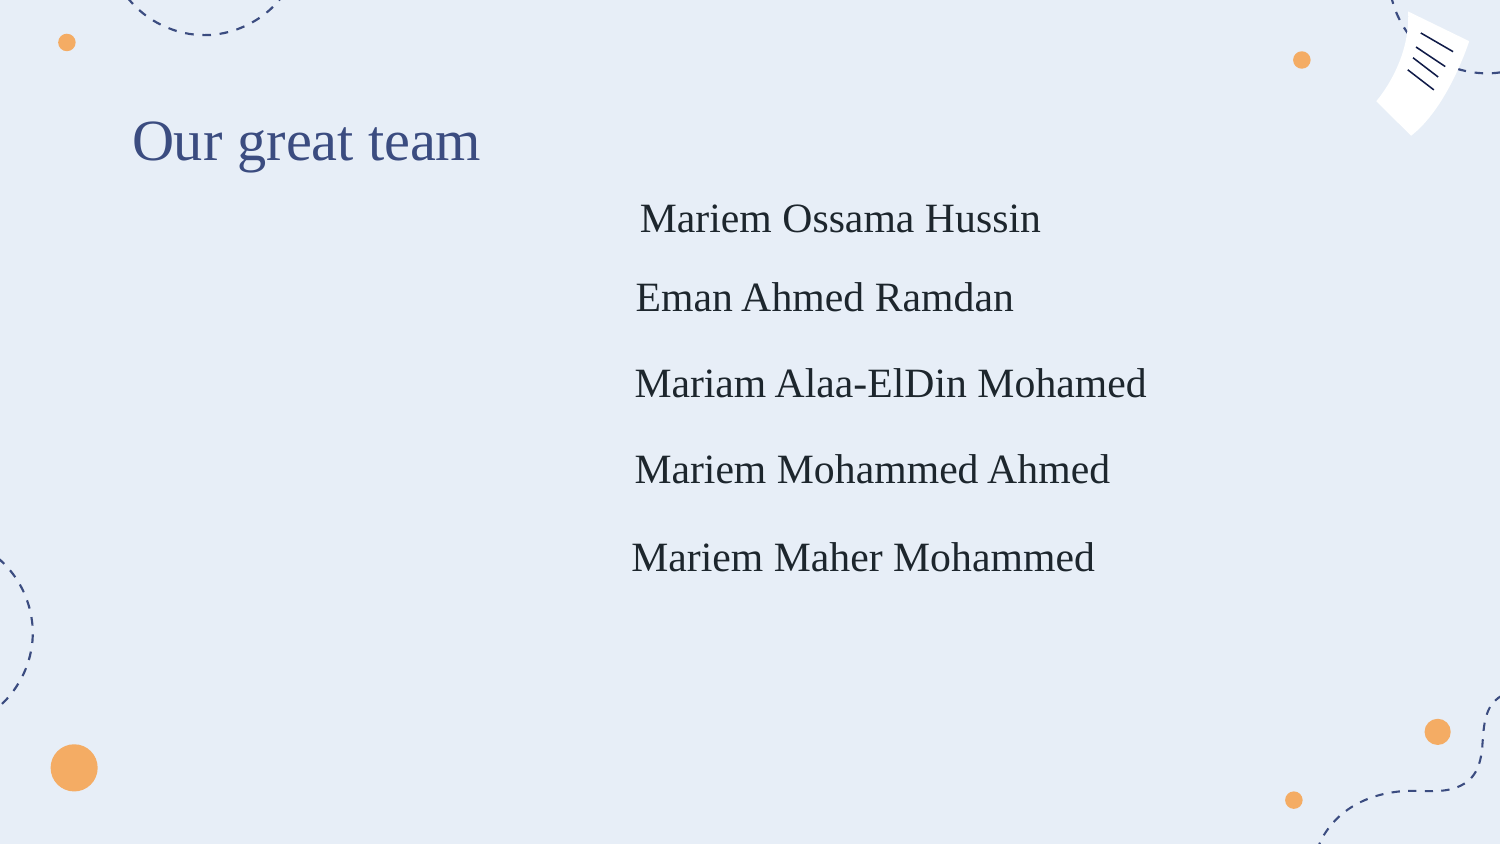

# Our great team
   Mariem Ossama Hussin
Eman Ahmed Ramdan
Mariam Alaa-ElDin Mohamed
Mariem Mohammed Ahmed
Mariem Maher Mohammed